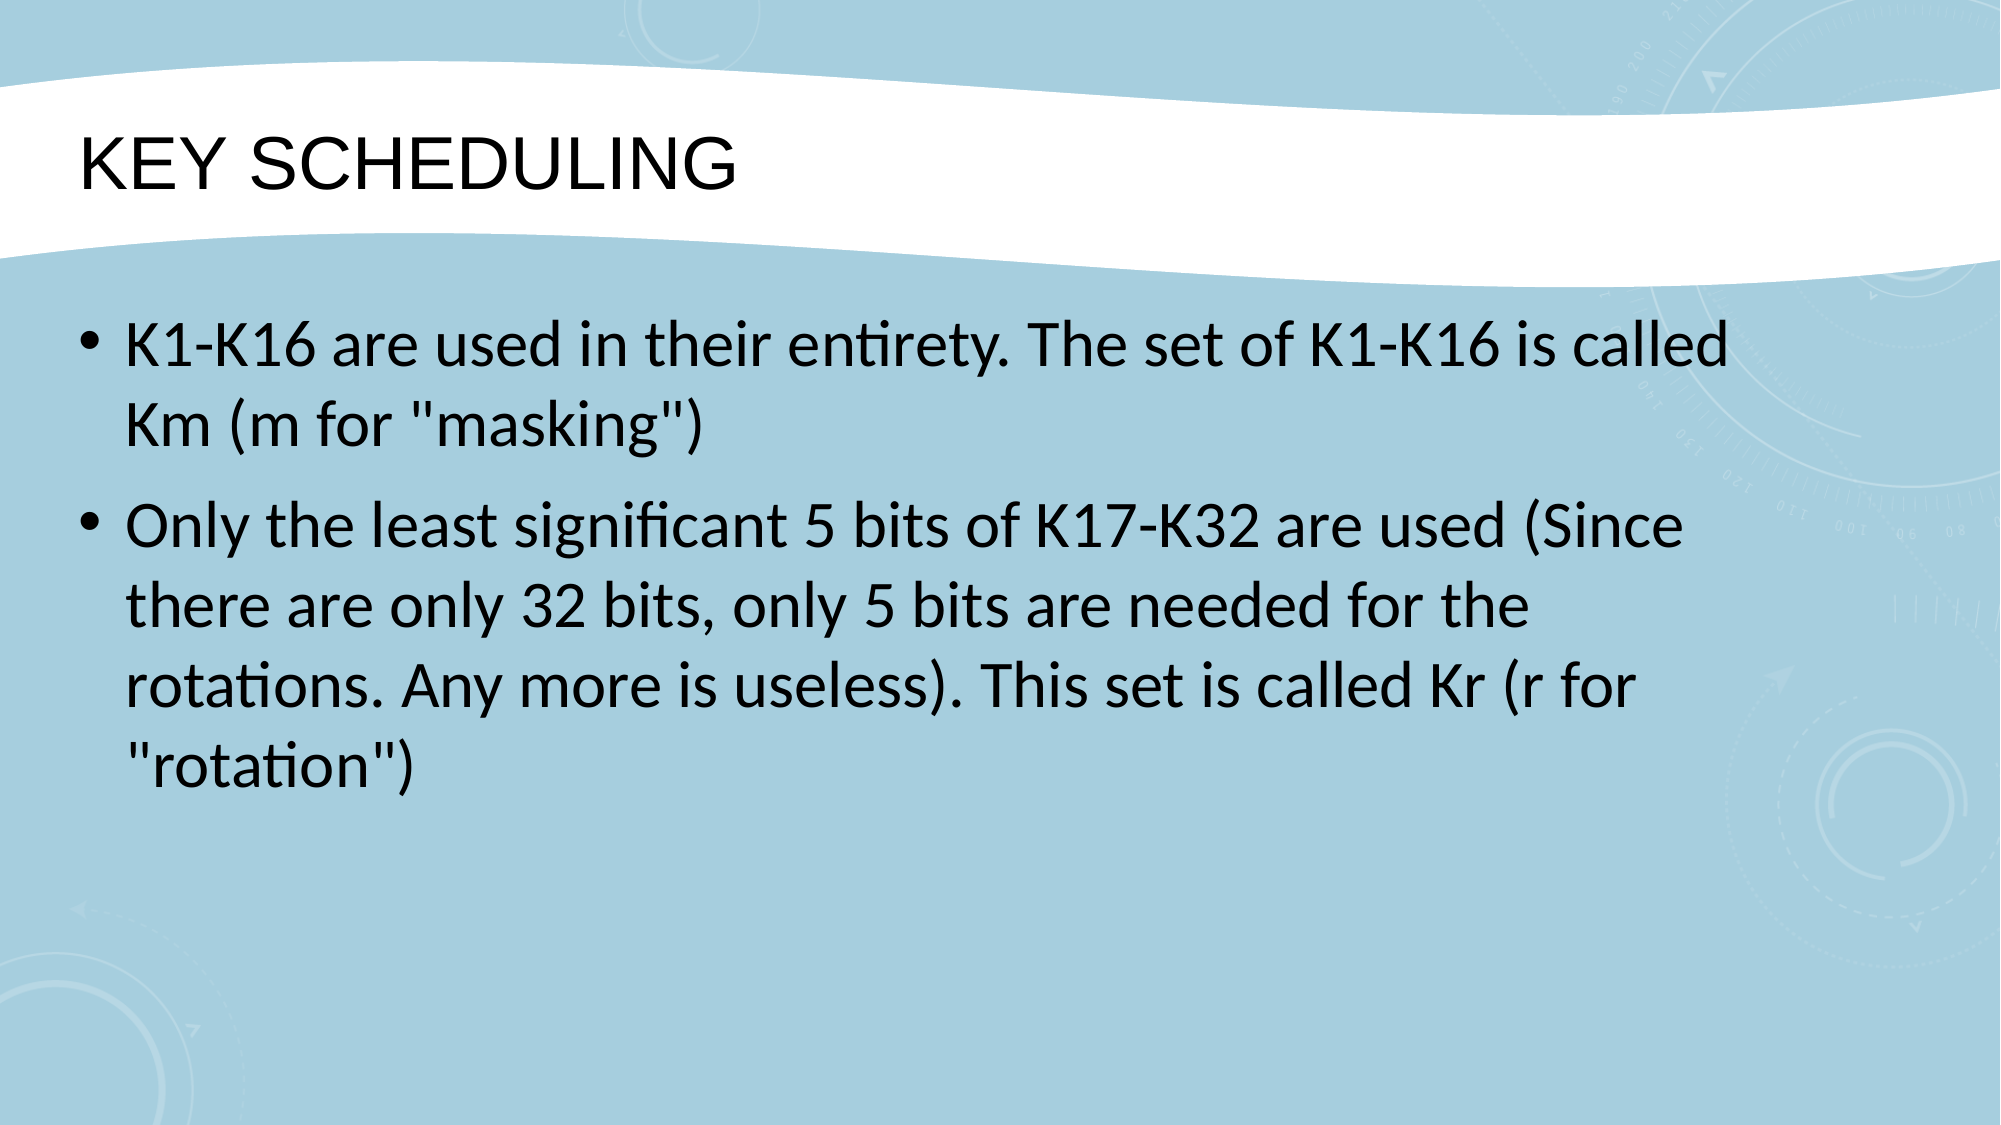

# Key scheduling

K1-K16 are used in their entirety. The set of K1-K16 is called Km (m for "masking")
Only the least significant 5 bits of K17-K32 are used (Since there are only 32 bits, only 5 bits are needed for the rotations. Any more is useless). This set is called Kr (r for "rotation")